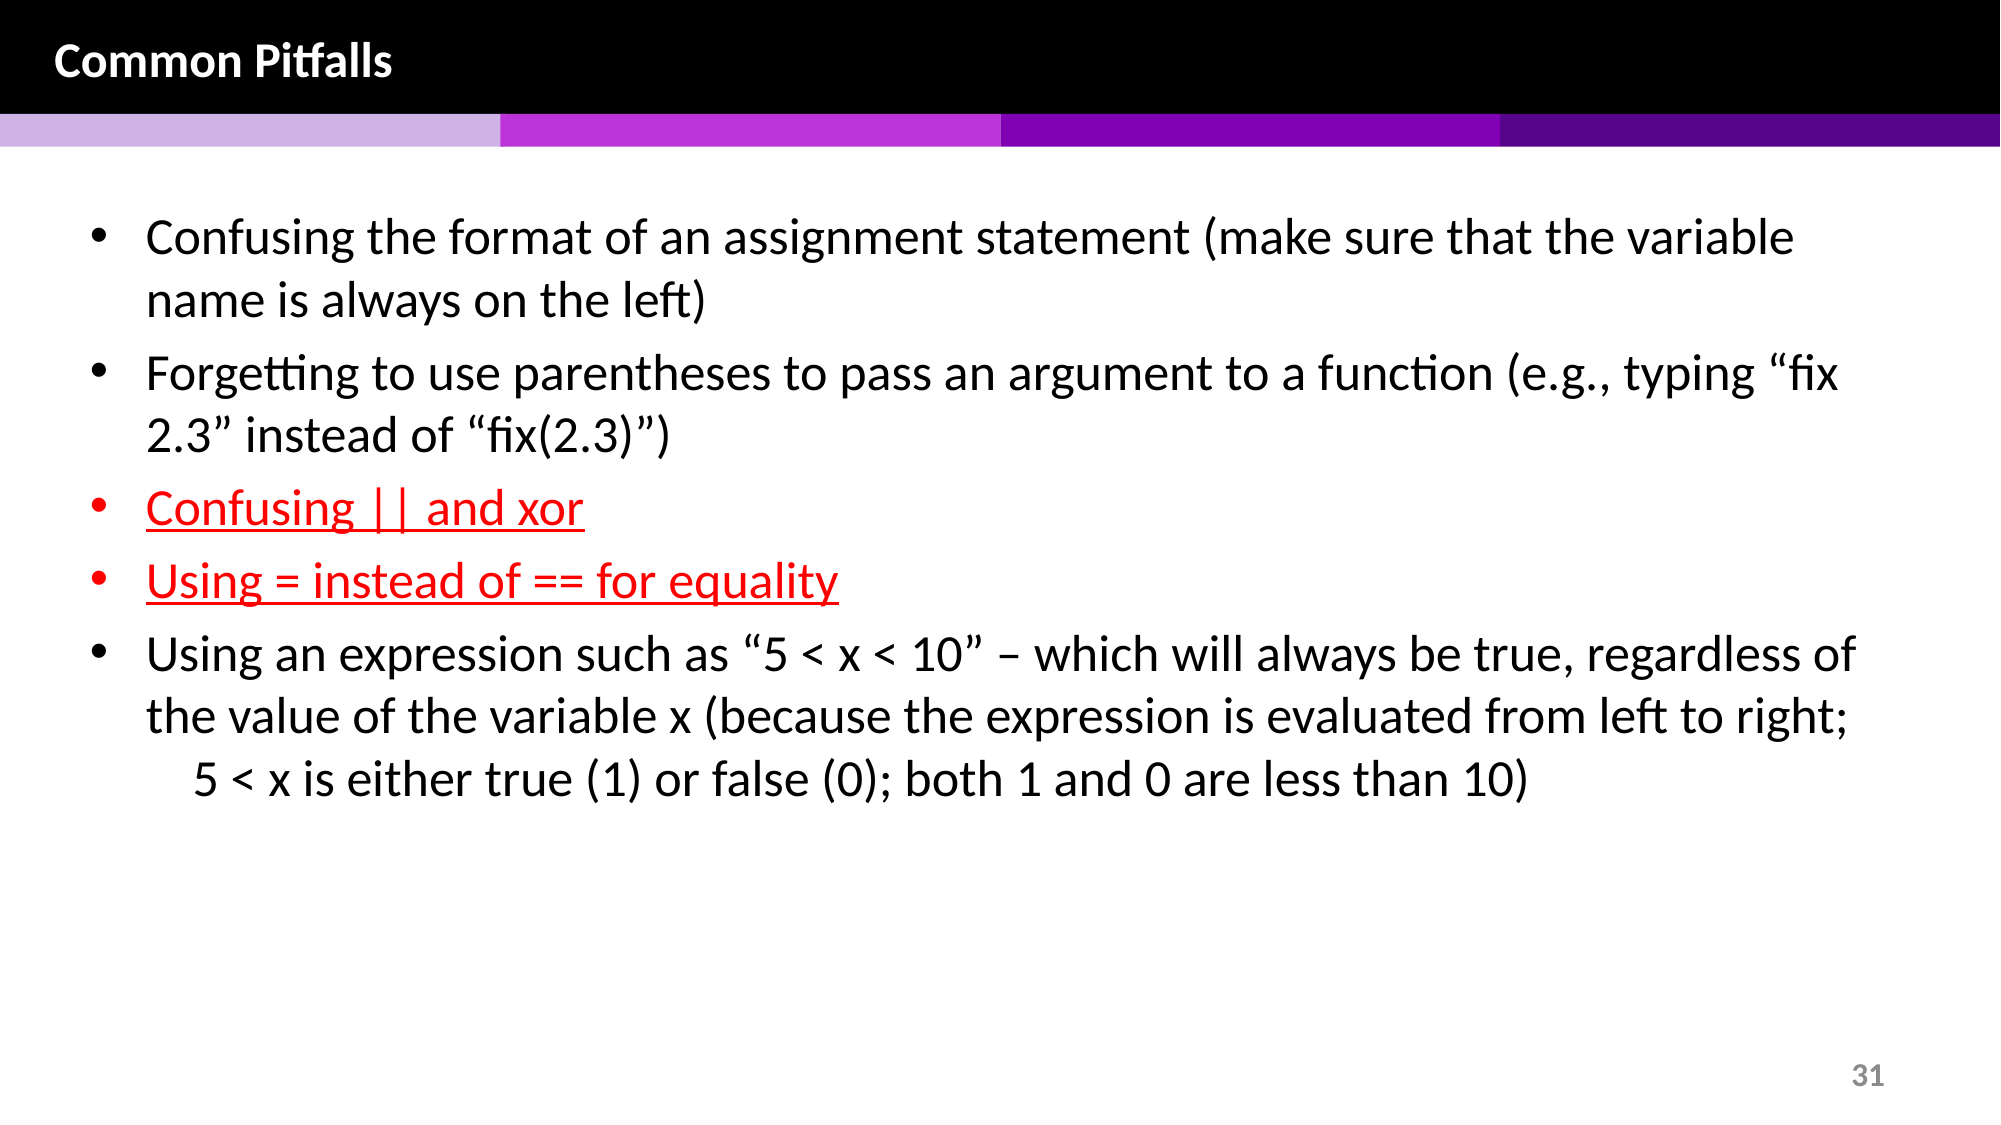

Common Pitfalls
Confusing the format of an assignment statement (make sure that the variable name is always on the left)
Forgetting to use parentheses to pass an argument to a function (e.g., typing “fix 2.3” instead of “fix(2.3)”)
Confusing || and xor
Using = instead of == for equality
Using an expression such as “5 < x < 10” – which will always be true, regardless of the value of the variable x (because the expression is evaluated from left to right;       5 < x is either true (1) or false (0); both 1 and 0 are less than 10)